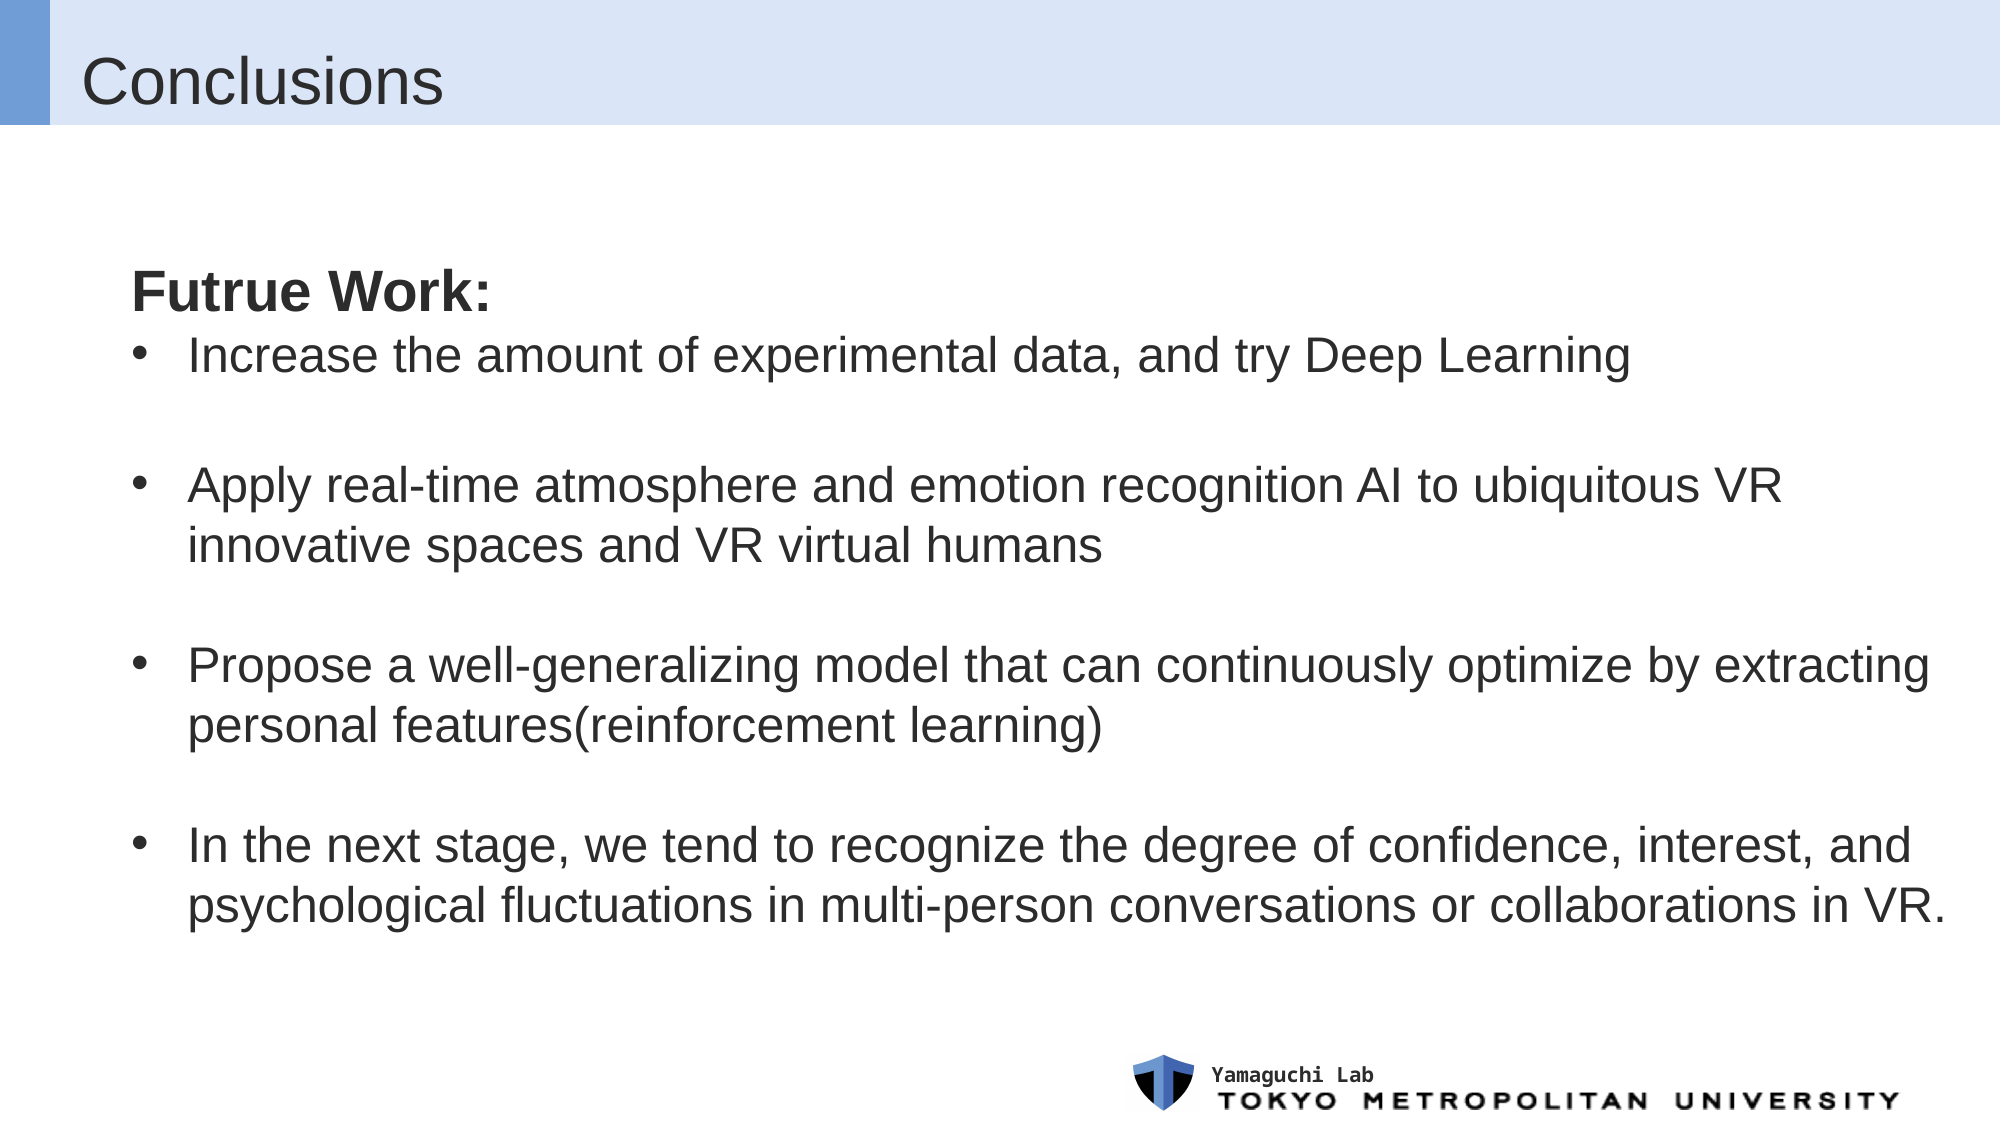

# Conclusions
Futrue Work:
Increase the amount of experimental data, and try Deep Learning

Apply real-time atmosphere and emotion recognition AI to ubiquitous VR innovative spaces and VR virtual humans

Propose a well-generalizing model that can continuously optimize by extracting personal features(reinforcement learning)

In the next stage, we tend to recognize the degree of confidence, interest, and psychological fluctuations in multi-person conversations or collaborations in VR.
13